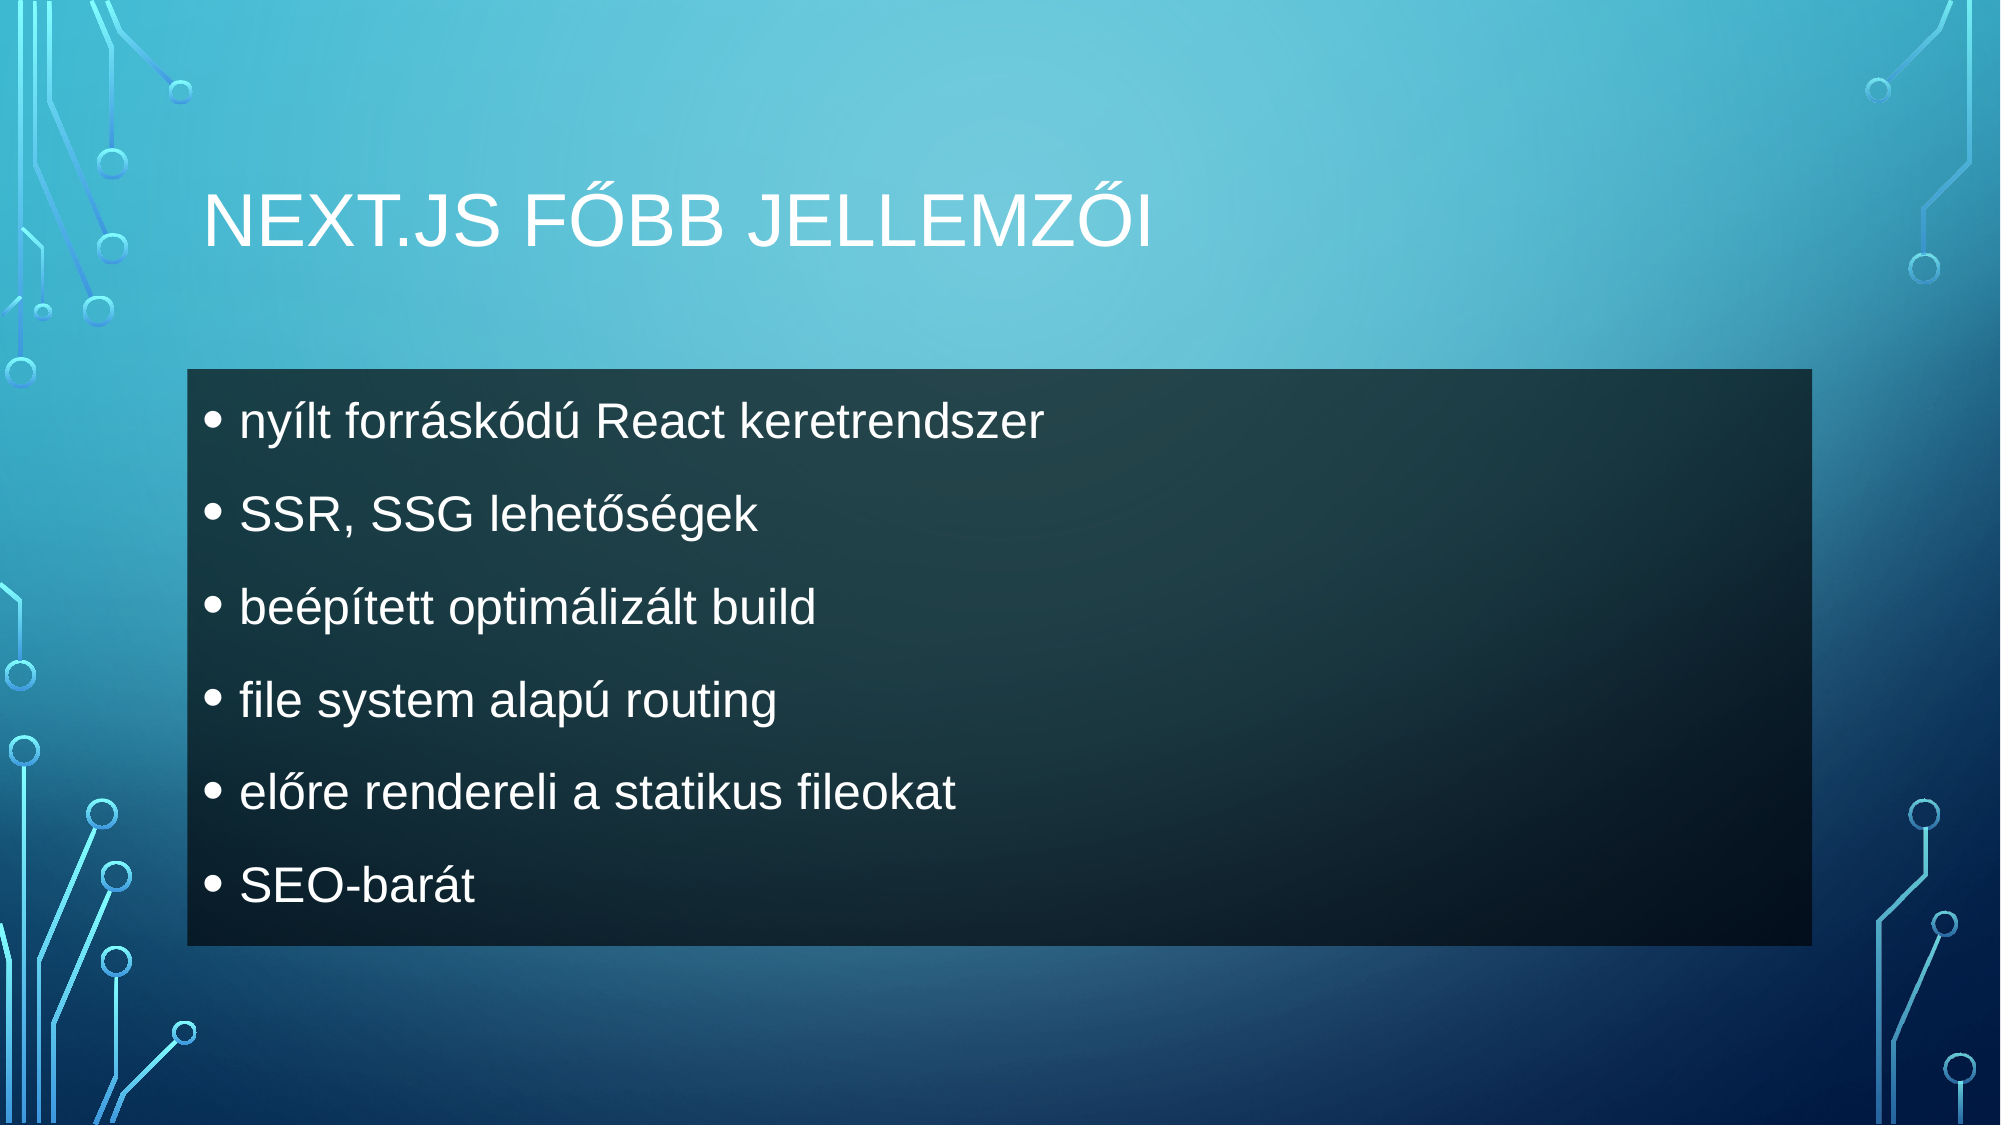

# Next.js főbb jellemzői
nyílt forráskódú React keretrendszer
SSR, SSG lehetőségek
beépített optimálizált build
file system alapú routing
előre rendereli a statikus fileokat
SEO-barát